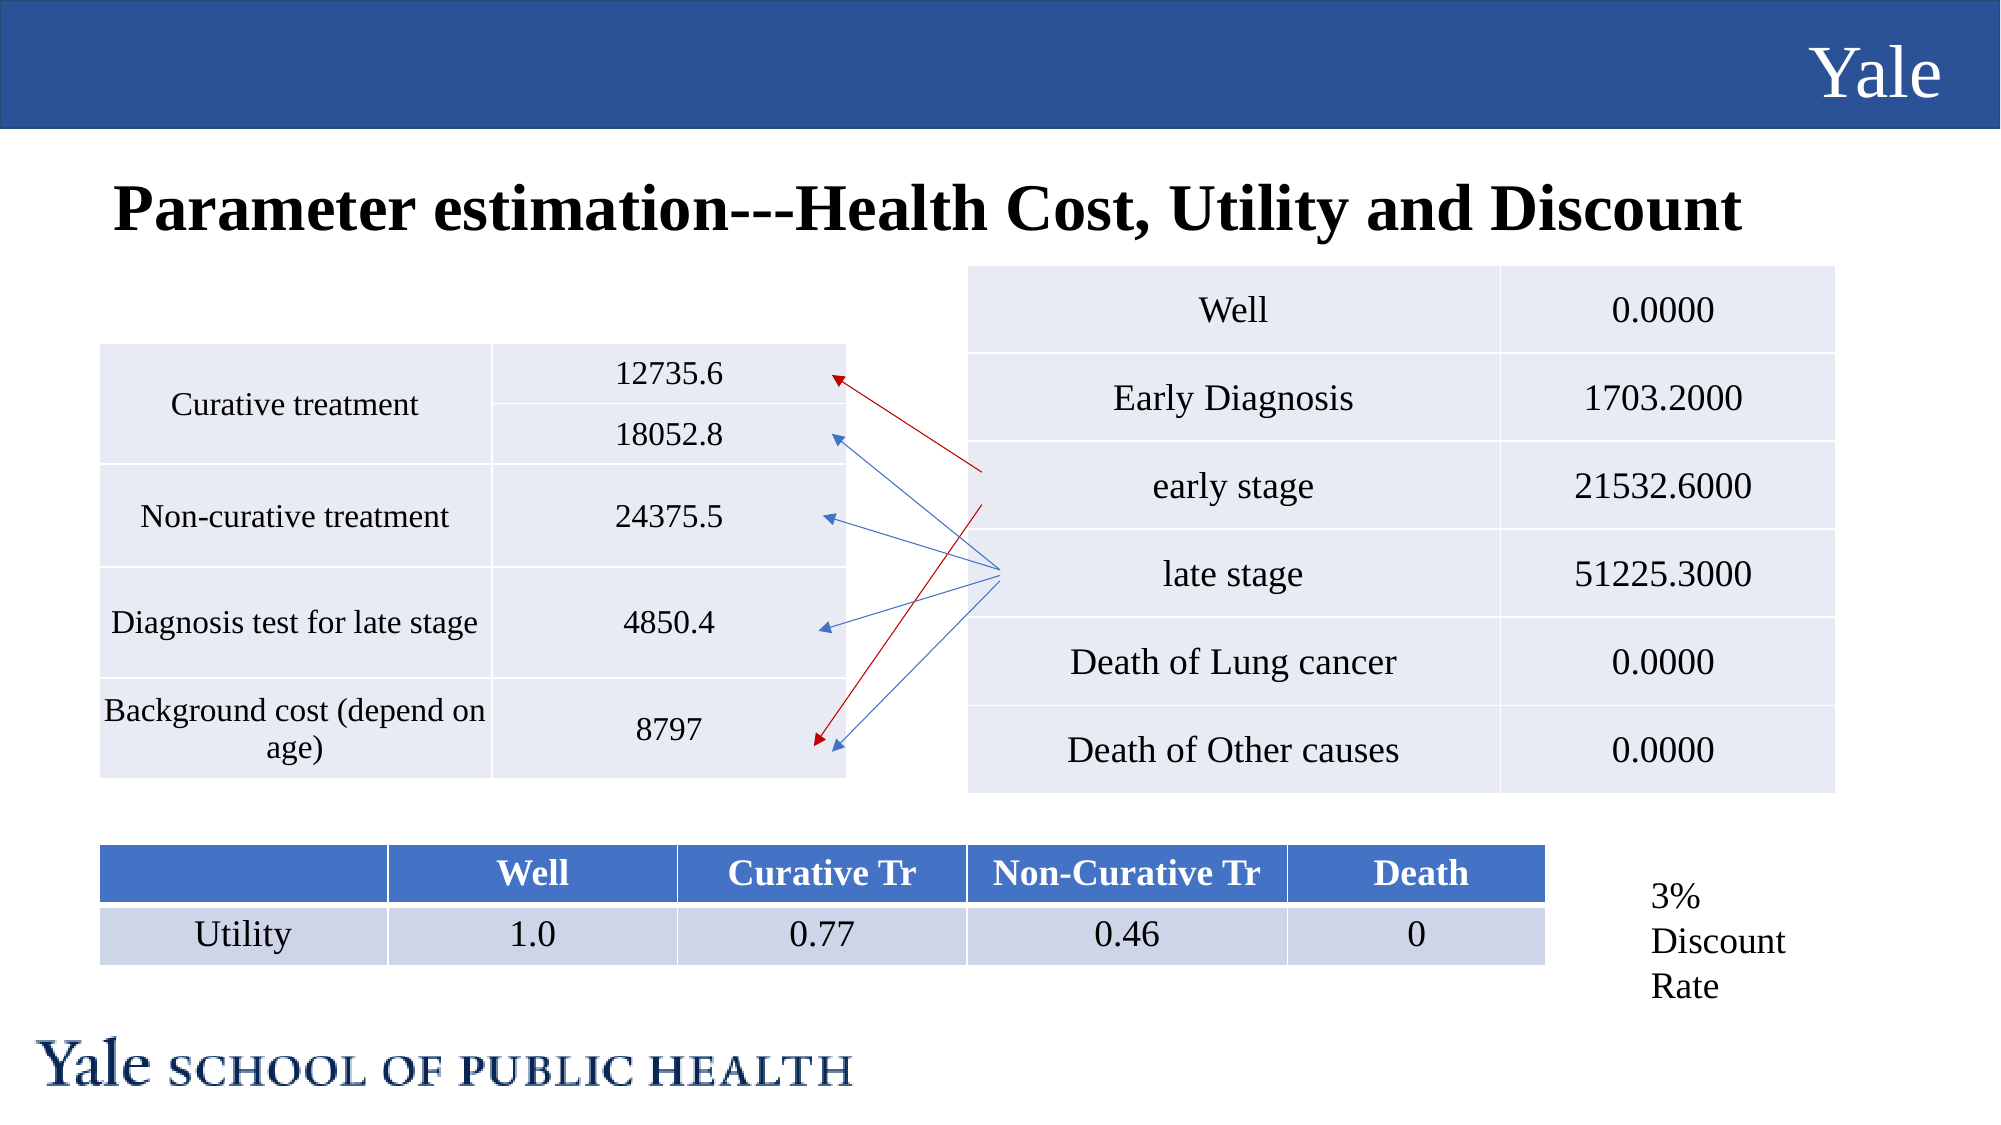

# Parameter estimation---Health Cost, Utility and Discount
| Well | 0.0000 |
| --- | --- |
| Early Diagnosis | 1703.2000 |
| early stage | 21532.6000 |
| late stage | 51225.3000 |
| Death of Lung cancer | 0.0000 |
| Death of Other causes | 0.0000 |
| Curative treatment | 12735.6 |
| --- | --- |
|  | 18052.8 |
| Non-curative treatment | 24375.5 |
| Diagnosis test for late stage | 4850.4 |
| Background cost (depend on age) | 8797 |
|  | Well | Curative Tr | Non-Curative Tr | Death |
| --- | --- | --- | --- | --- |
| Utility | 1.0 | 0.77 | 0.46 | 0 |
3% Discount Rate